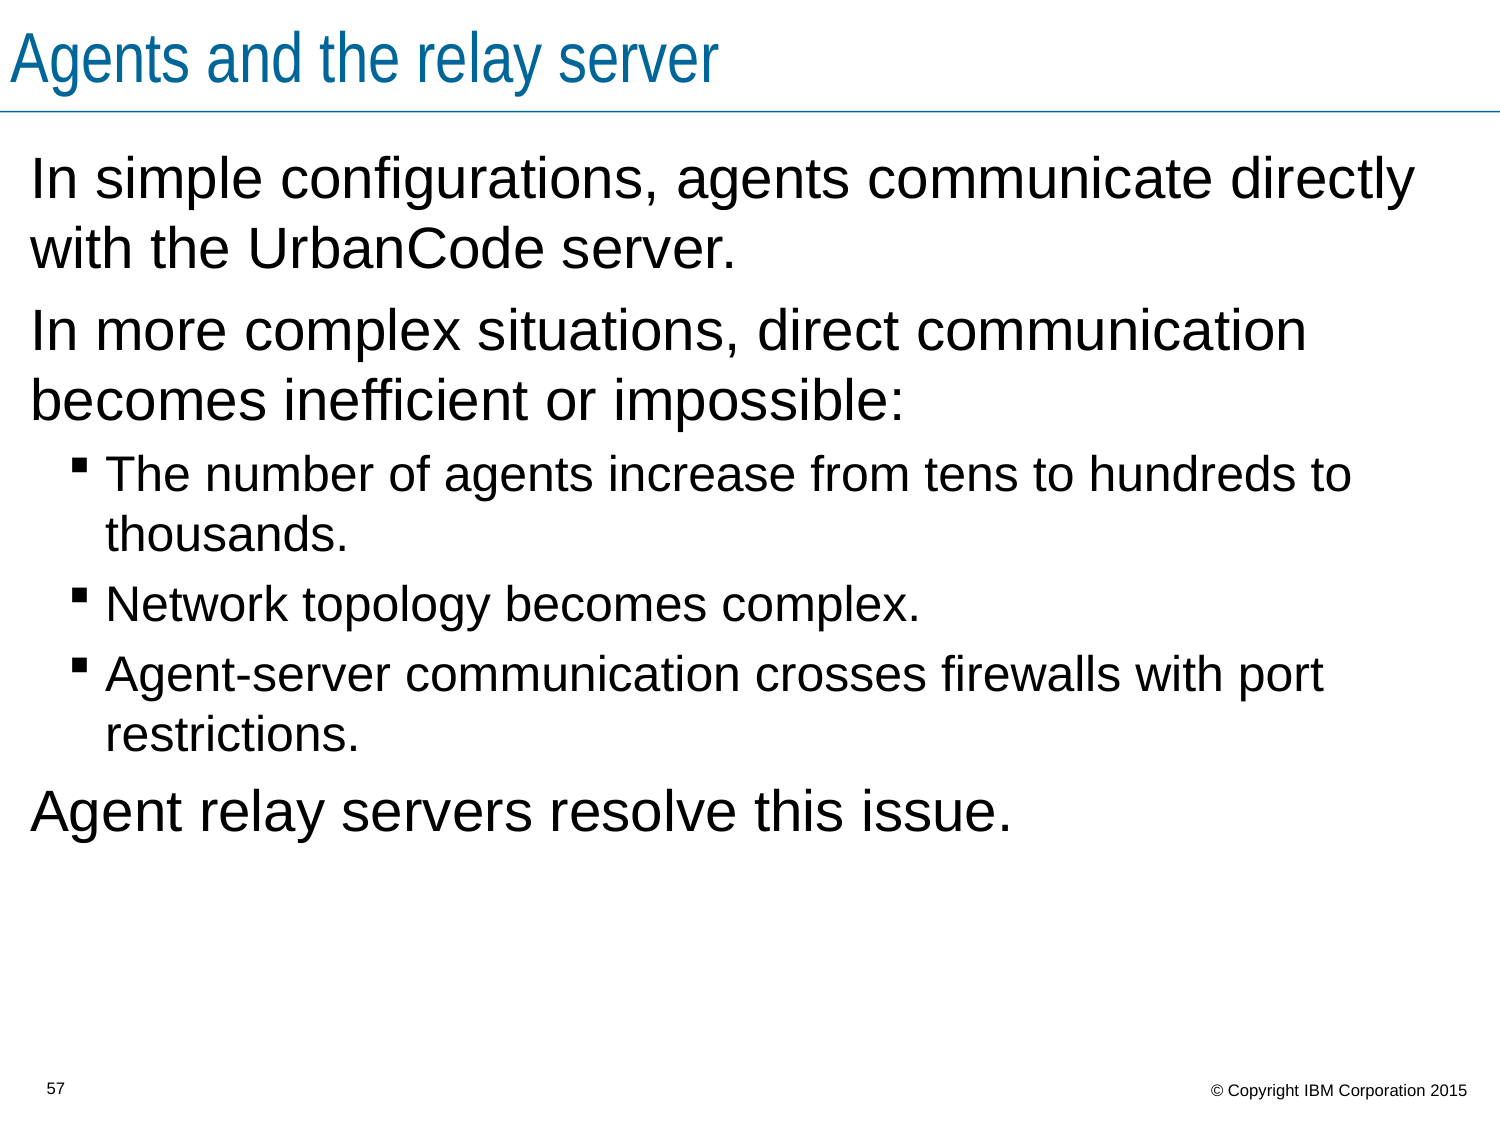

Agents and the relay server
In simple configurations, agents communicate directly with the UrbanCode server.
In more complex situations, direct communication becomes inefficient or impossible:
The number of agents increase from tens to hundreds to thousands.
Network topology becomes complex.
Agent-server communication crosses firewalls with port restrictions.
Agent relay servers resolve this issue.